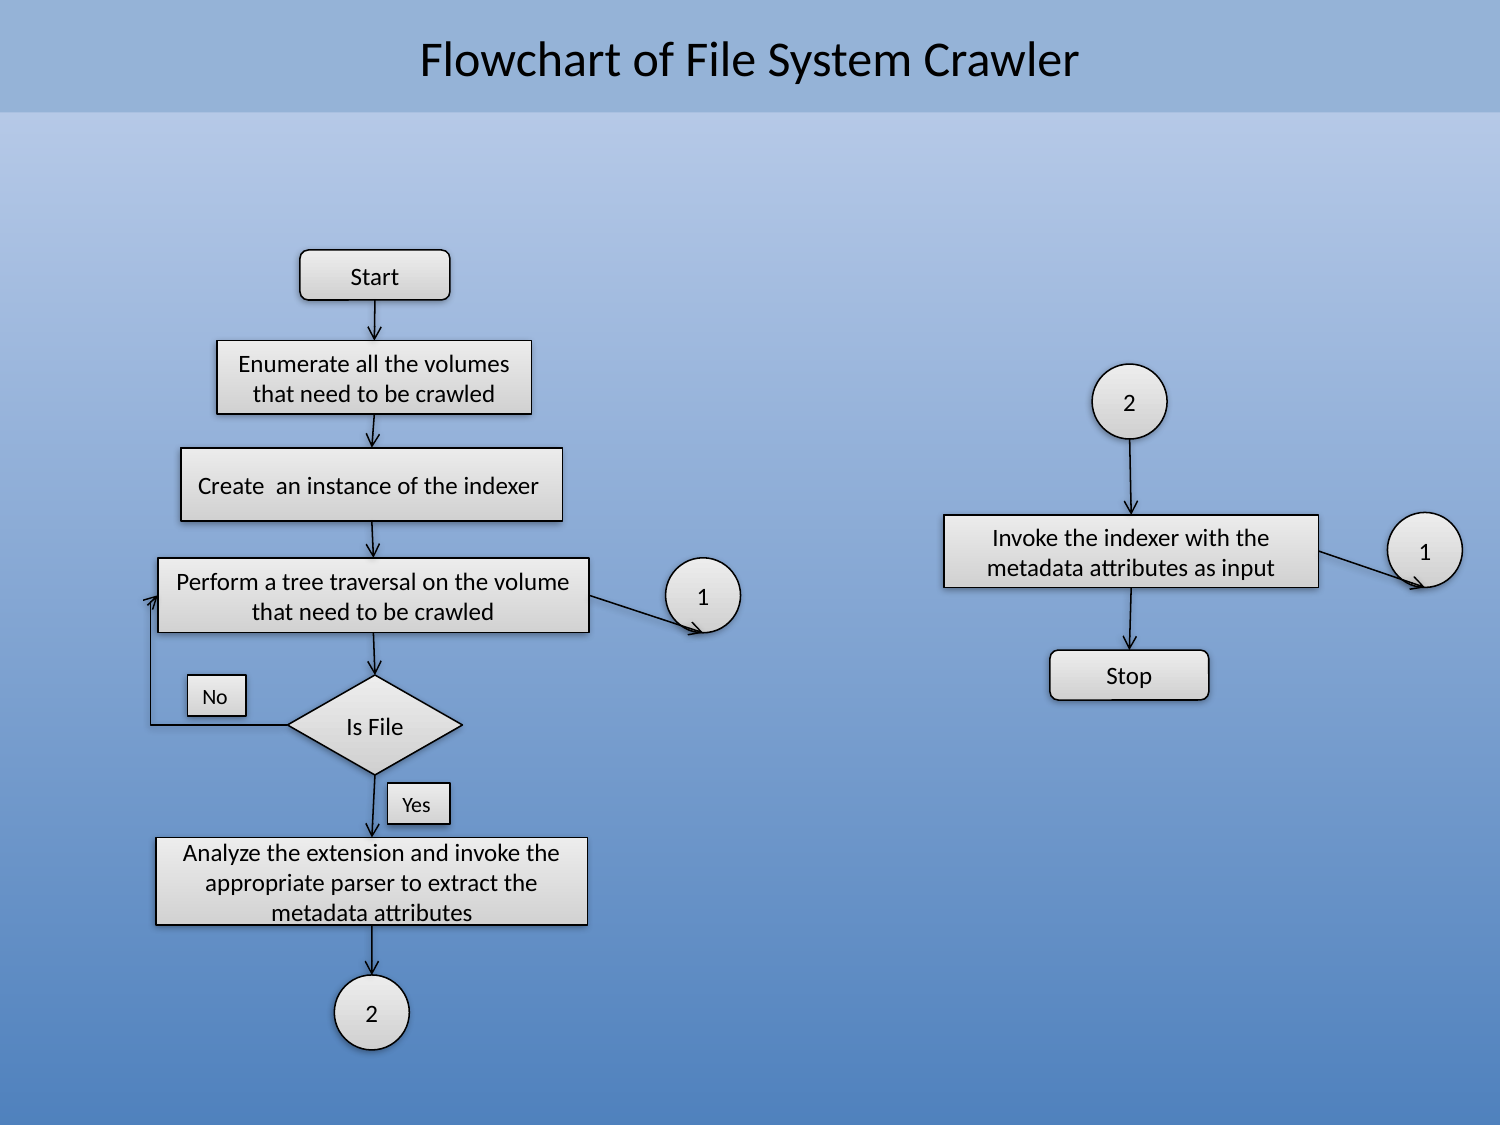

# Flowchart of File System Crawler
Start
Enumerate all the volumes that need to be crawled
2
Create  an instance of the indexer
1
Invoke the indexer with the metadata attributes as input
Perform a tree traversal on the volume that need to be crawled
1
Stop
No
Is File
Yes
Analyze the extension and invoke the appropriate parser to extract the metadata attributes
2